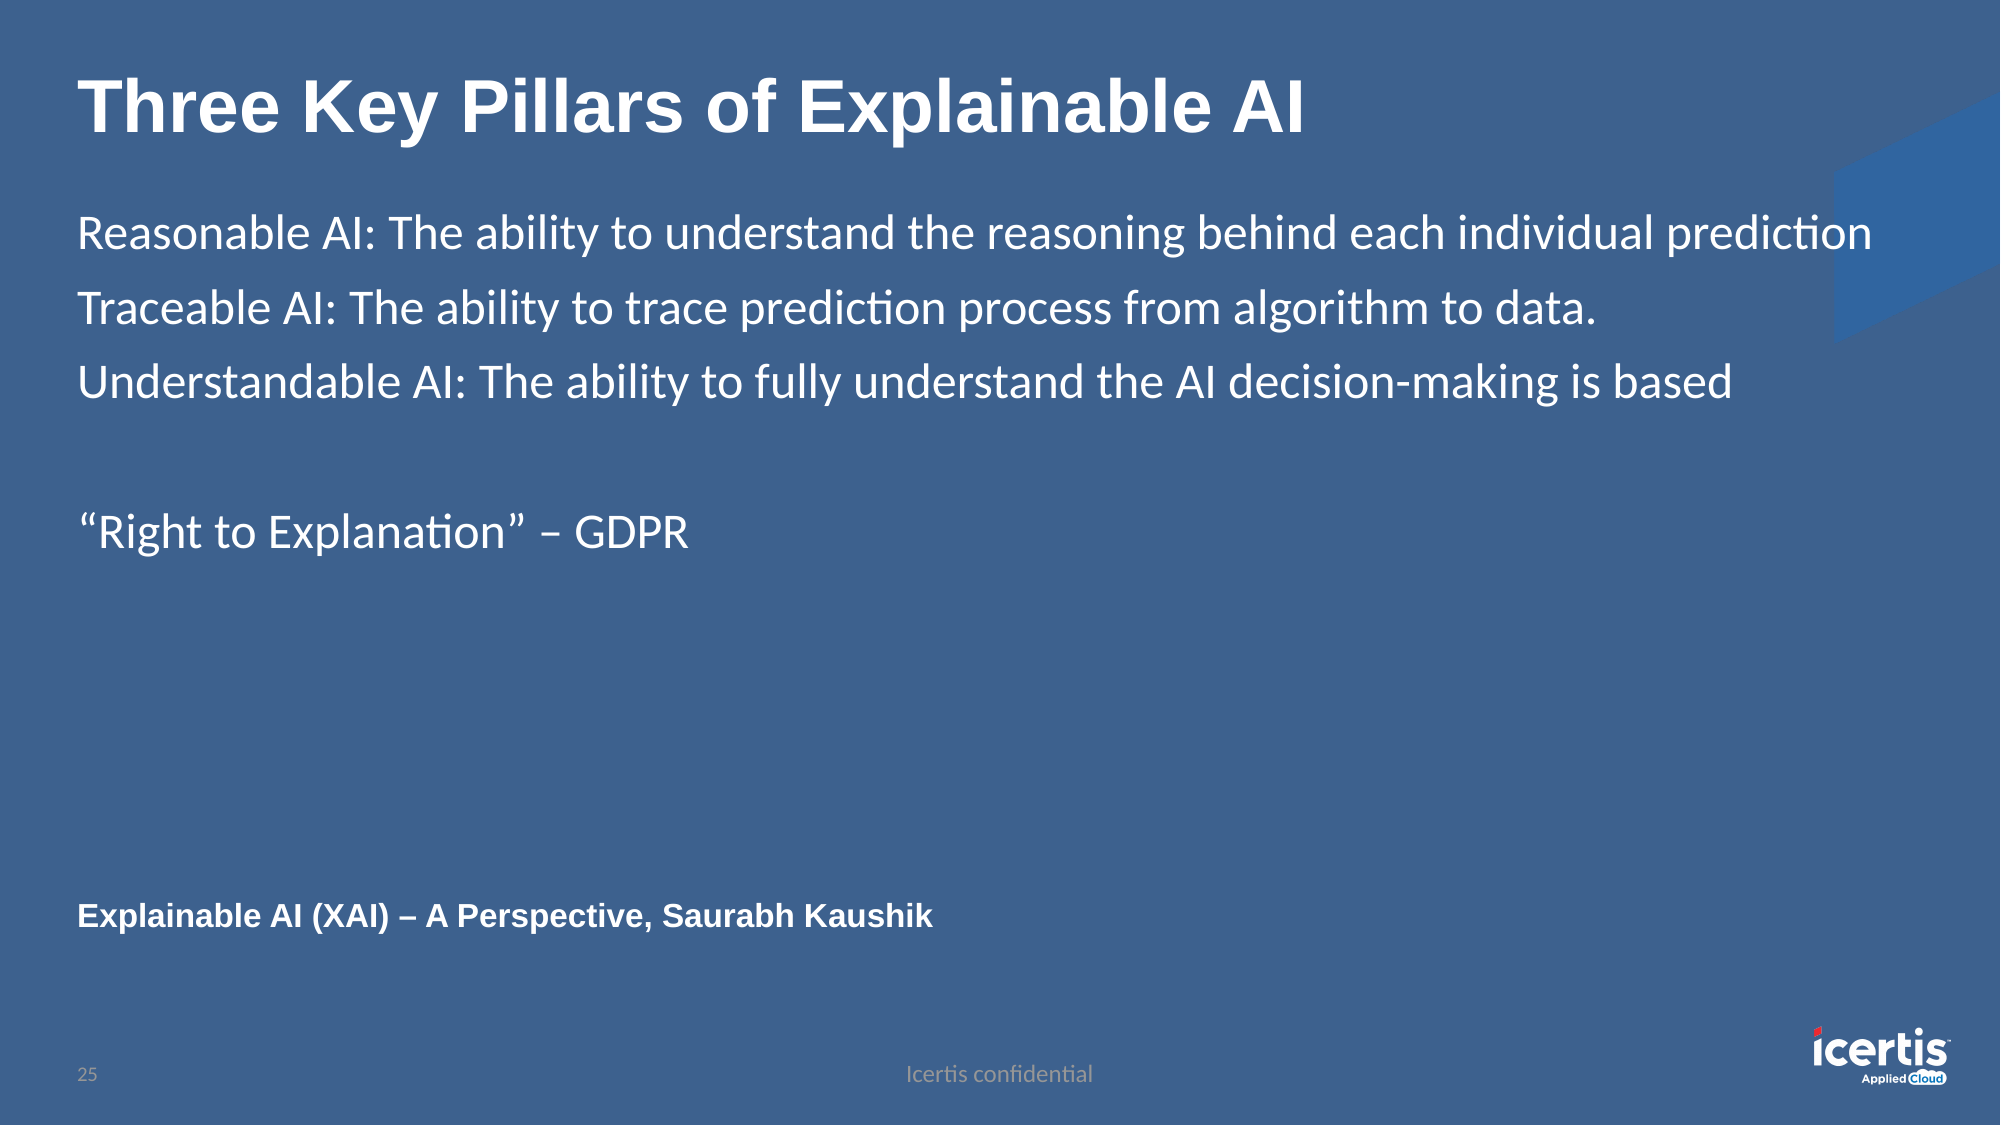

# Three Key Pillars of Explainable AI
Reasonable AI: The ability to understand the reasoning behind each individual prediction
Traceable AI: The ability to trace prediction process from algorithm to data.
Understandable AI: The ability to fully understand the AI decision-making is based

“Right to Explanation” – GDPR

Explainable AI (XAI) – A Perspective, Saurabh Kaushik
25
Icertis confidential